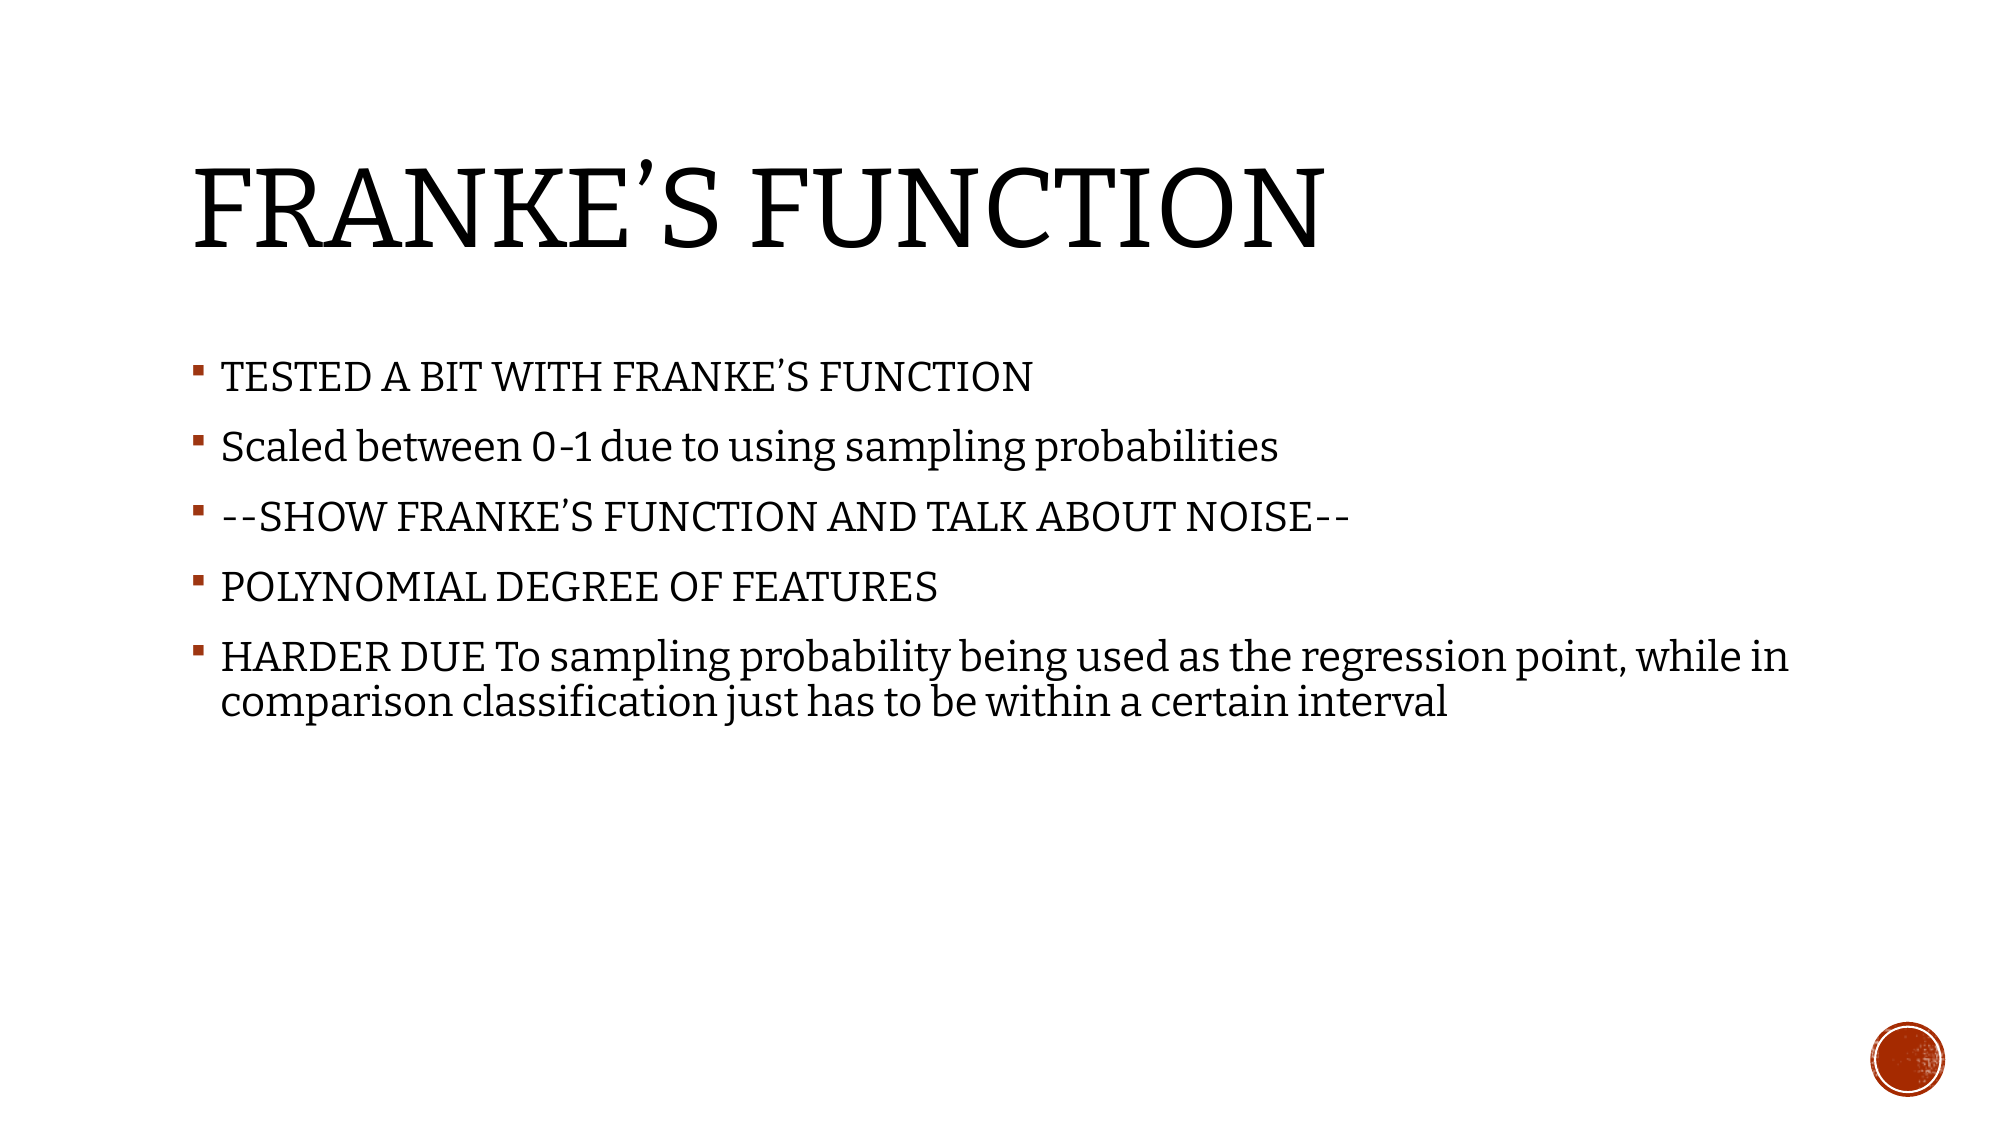

# FRANKE’S FUNCTION
TESTED A BIT WITH FRANKE’S FUNCTION
Scaled between 0-1 due to using sampling probabilities
--SHOW FRANKE’S FUNCTION AND TALK ABOUT NOISE--
POLYNOMIAL DEGREE OF FEATURES
HARDER DUE To sampling probability being used as the regression point, while in comparison classification just has to be within a certain interval